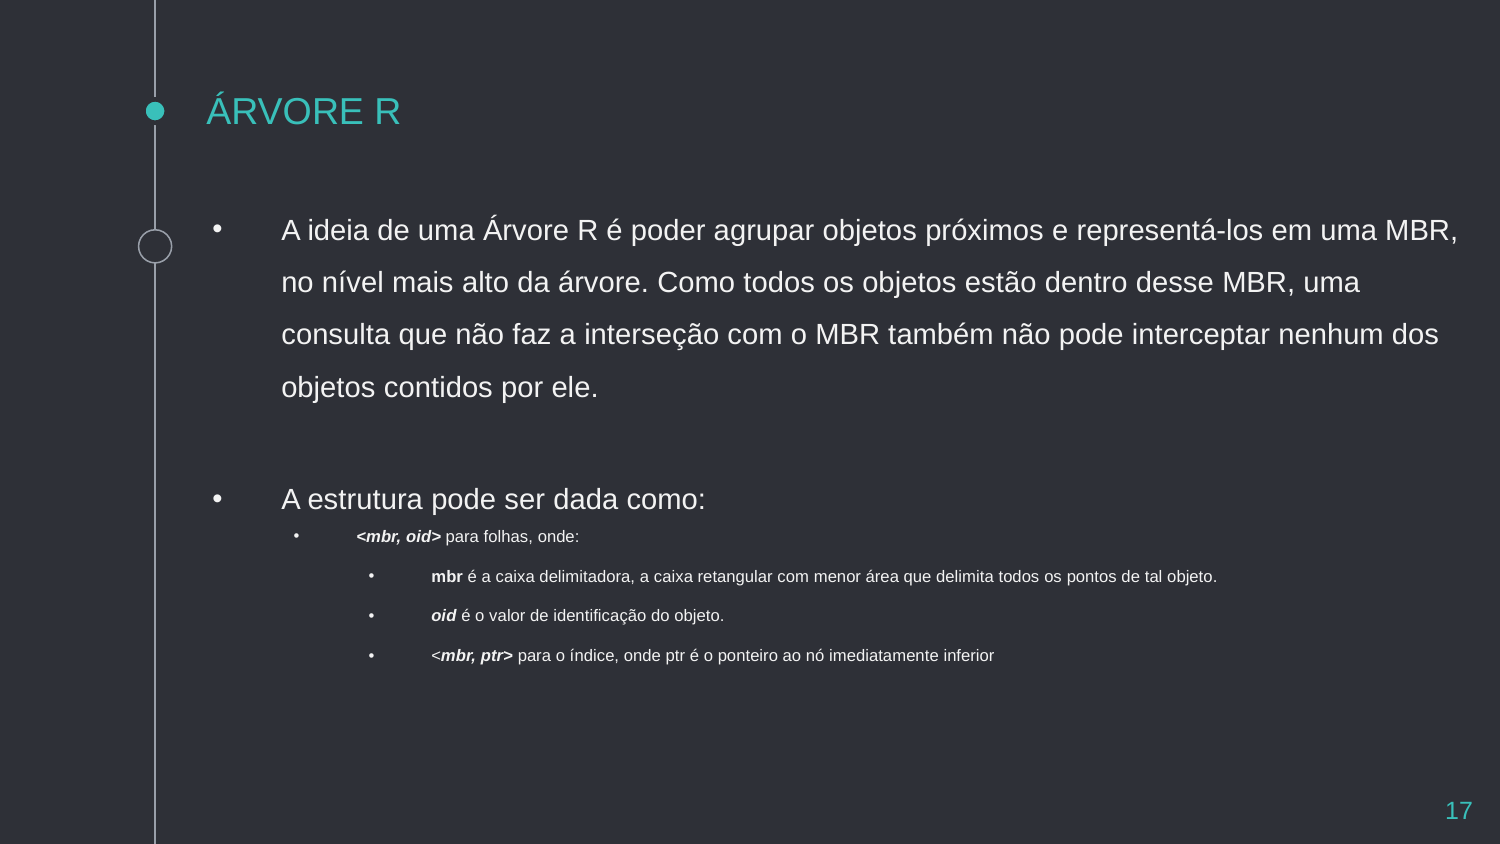

# ÁRVORE R
A ideia de uma Árvore R é poder agrupar objetos próximos e representá-los em uma MBR, no nível mais alto da árvore. Como todos os objetos estão dentro desse MBR, uma consulta que não faz a interseção com o MBR também não pode interceptar nenhum dos objetos contidos por ele.

A estrutura pode ser dada como:
<mbr, oid> para folhas, onde:
mbr é a caixa delimitadora, a caixa retangular com menor área que delimita todos os pontos de tal objeto.
oid é o valor de identificação do objeto.
<mbr, ptr> para o índice, onde ptr é o ponteiro ao nó imediatamente inferior

17